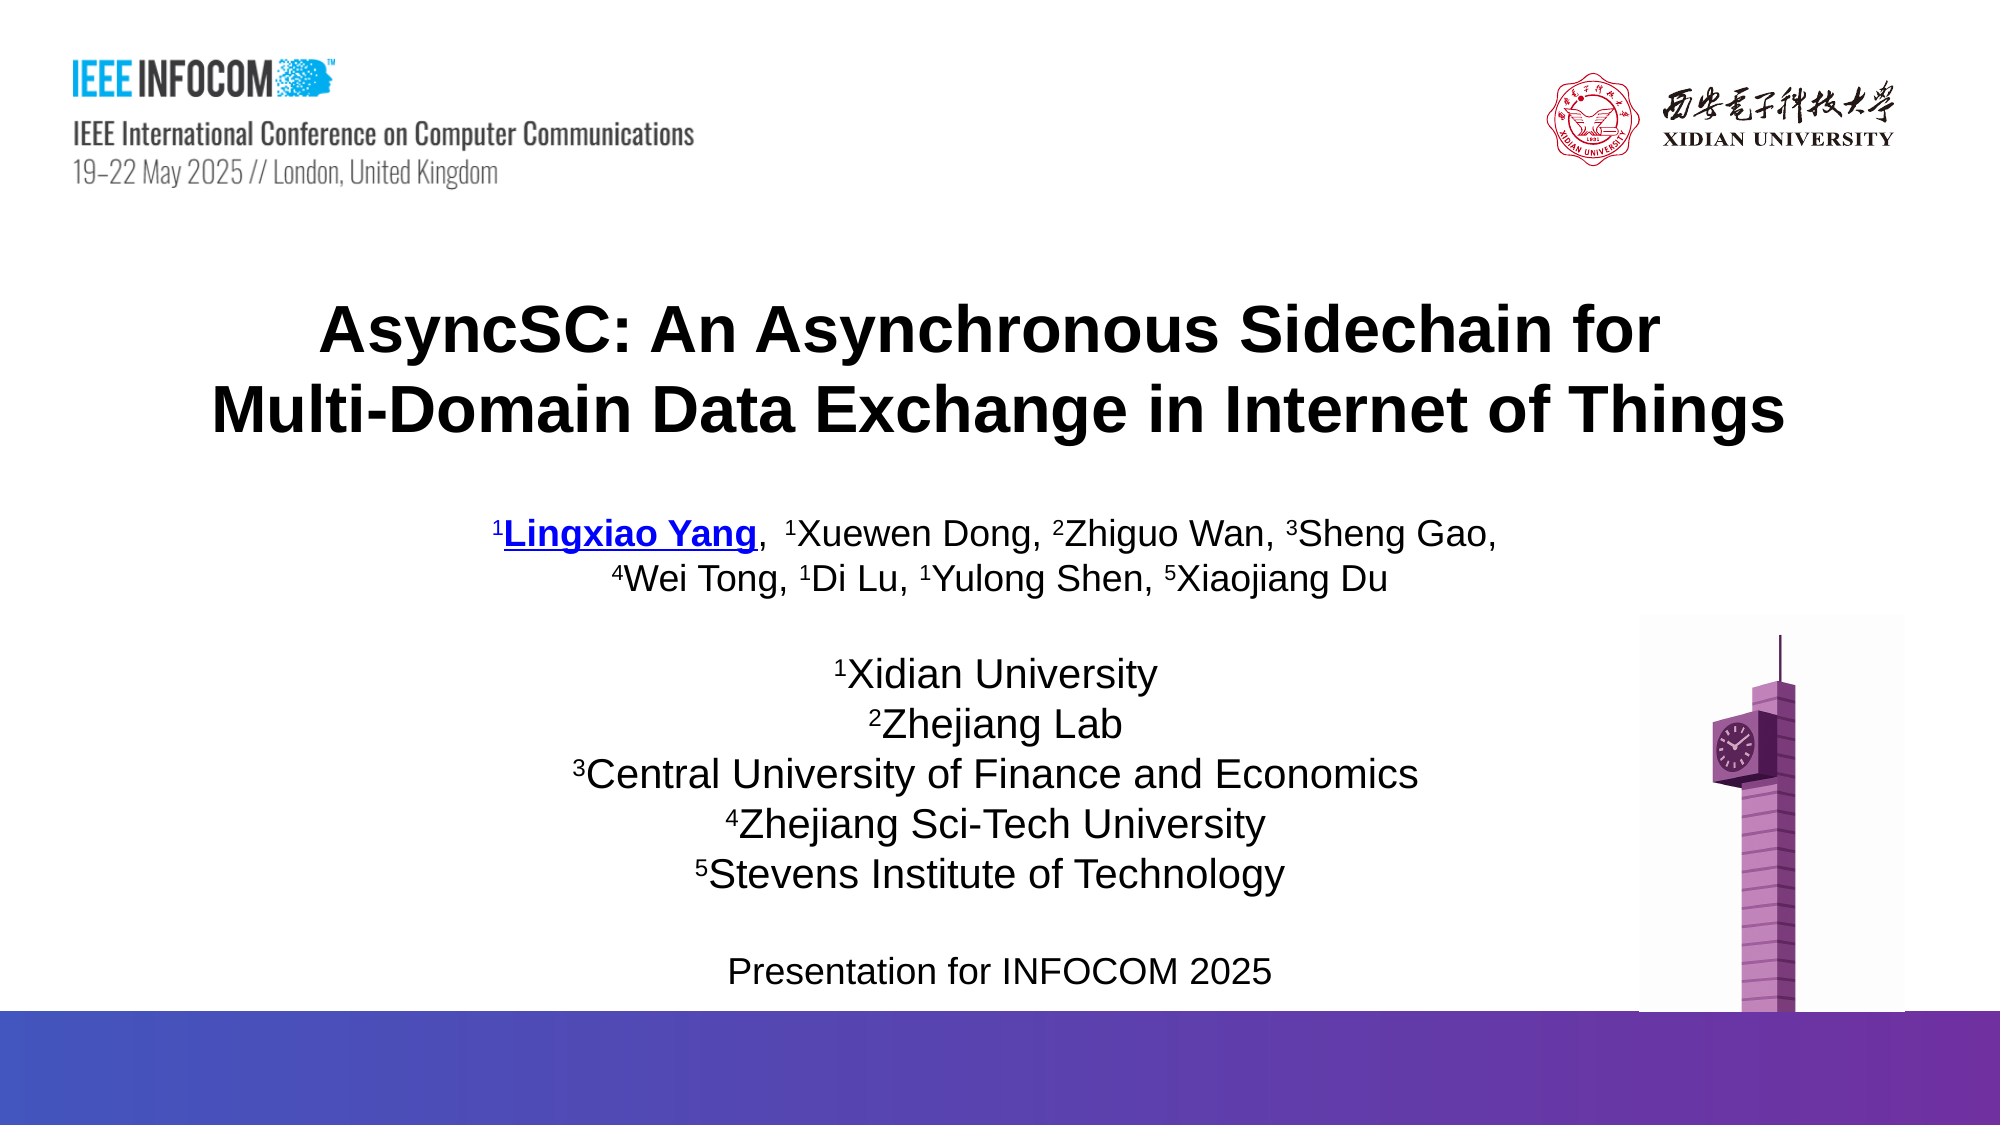

AsyncSC: An Asynchronous Sidechain for
Multi-Domain Data Exchange in Internet of Things
1Lingxiao Yang,  1Xuewen Dong, 2Zhiguo Wan, 3Sheng Gao,
4Wei Tong, 1Di Lu, 1Yulong Shen, 5Xiaojiang Du
1Xidian University
2Zhejiang Lab
3Central University of Finance and Economics
4Zhejiang Sci-Tech University
5Stevens Institute of Technology
Presentation for INFOCOM 2025